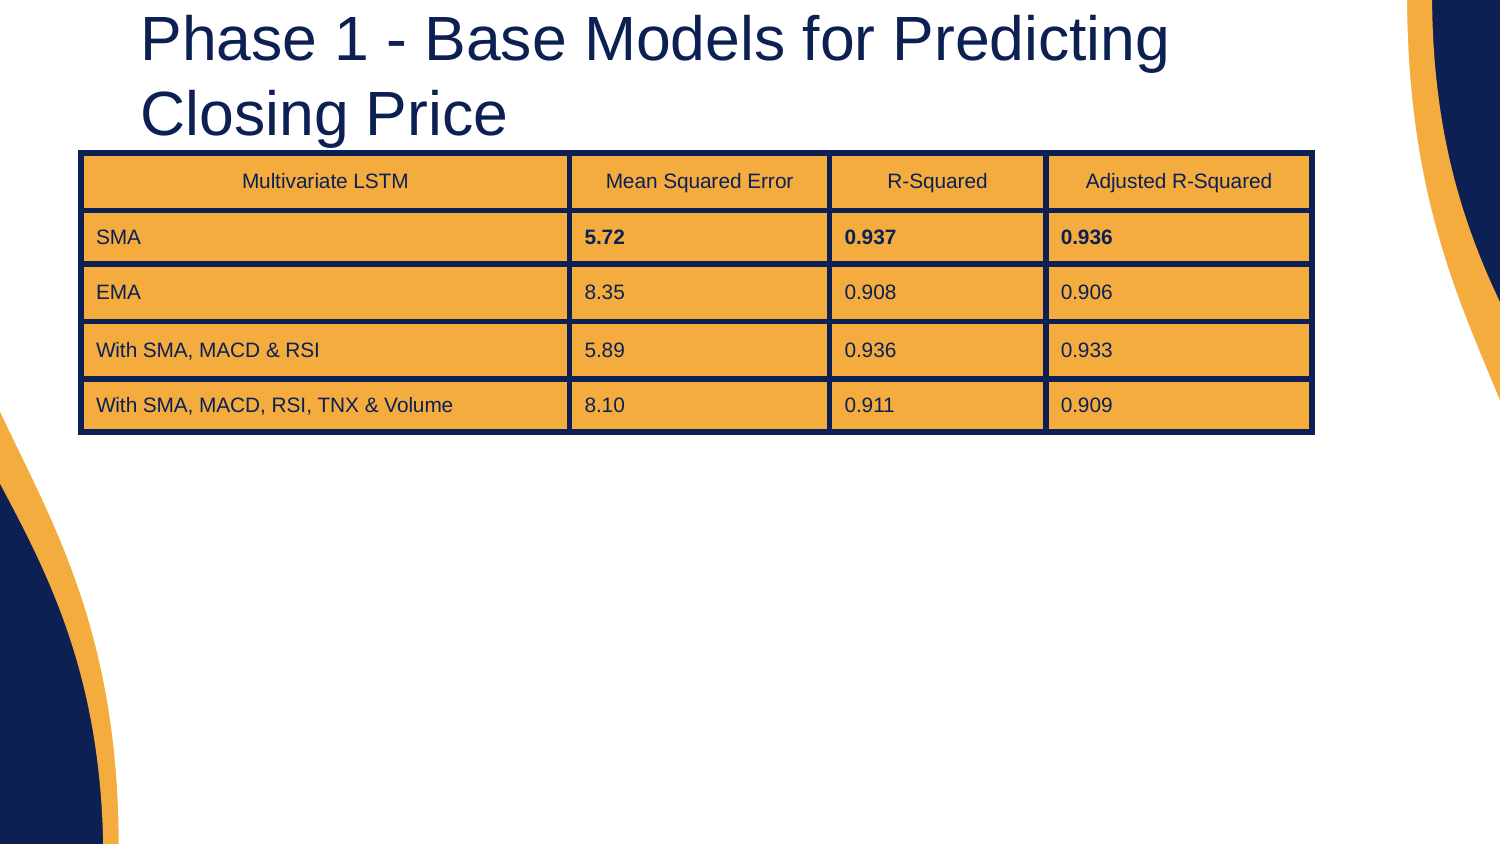

# Phase 1 - Base Models for Predicting Closing Price
| Multivariate LSTM | Mean Squared Error | R-Squared | Adjusted R-Squared |
| --- | --- | --- | --- |
| SMA | 5.72 | 0.937 | 0.936 |
| EMA | 8.35 | 0.908 | 0.906 |
| With SMA, MACD & RSI | 5.89 | 0.936 | 0.933 |
| With SMA, MACD, RSI, TNX & Volume | 8.10 | 0.911 | 0.909 |